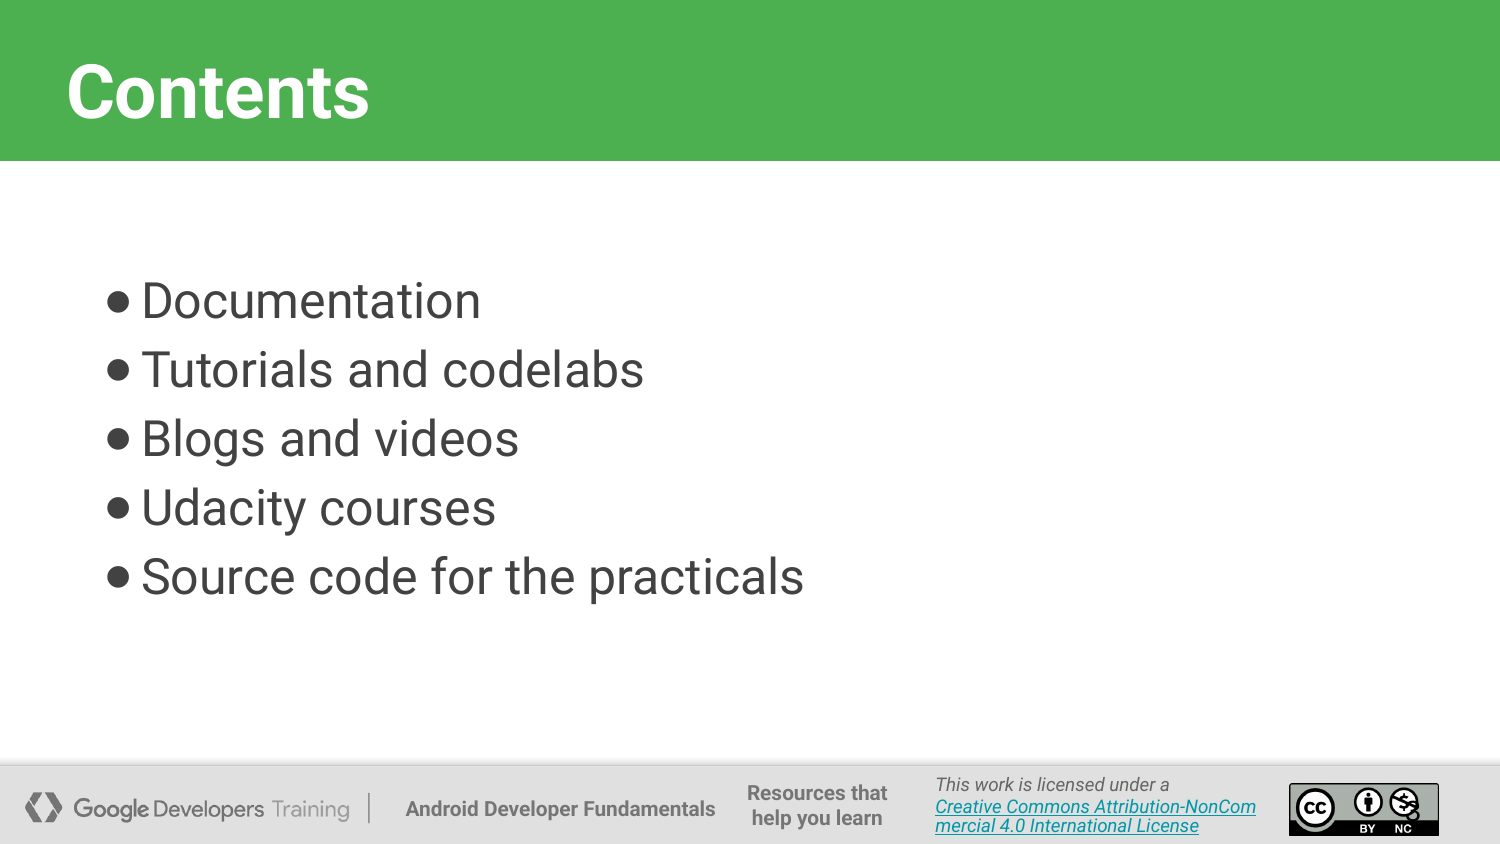

# Contents

Documentation
Tutorials and codelabs
Blogs and videos
Udacity courses
Source code for the practicals

3